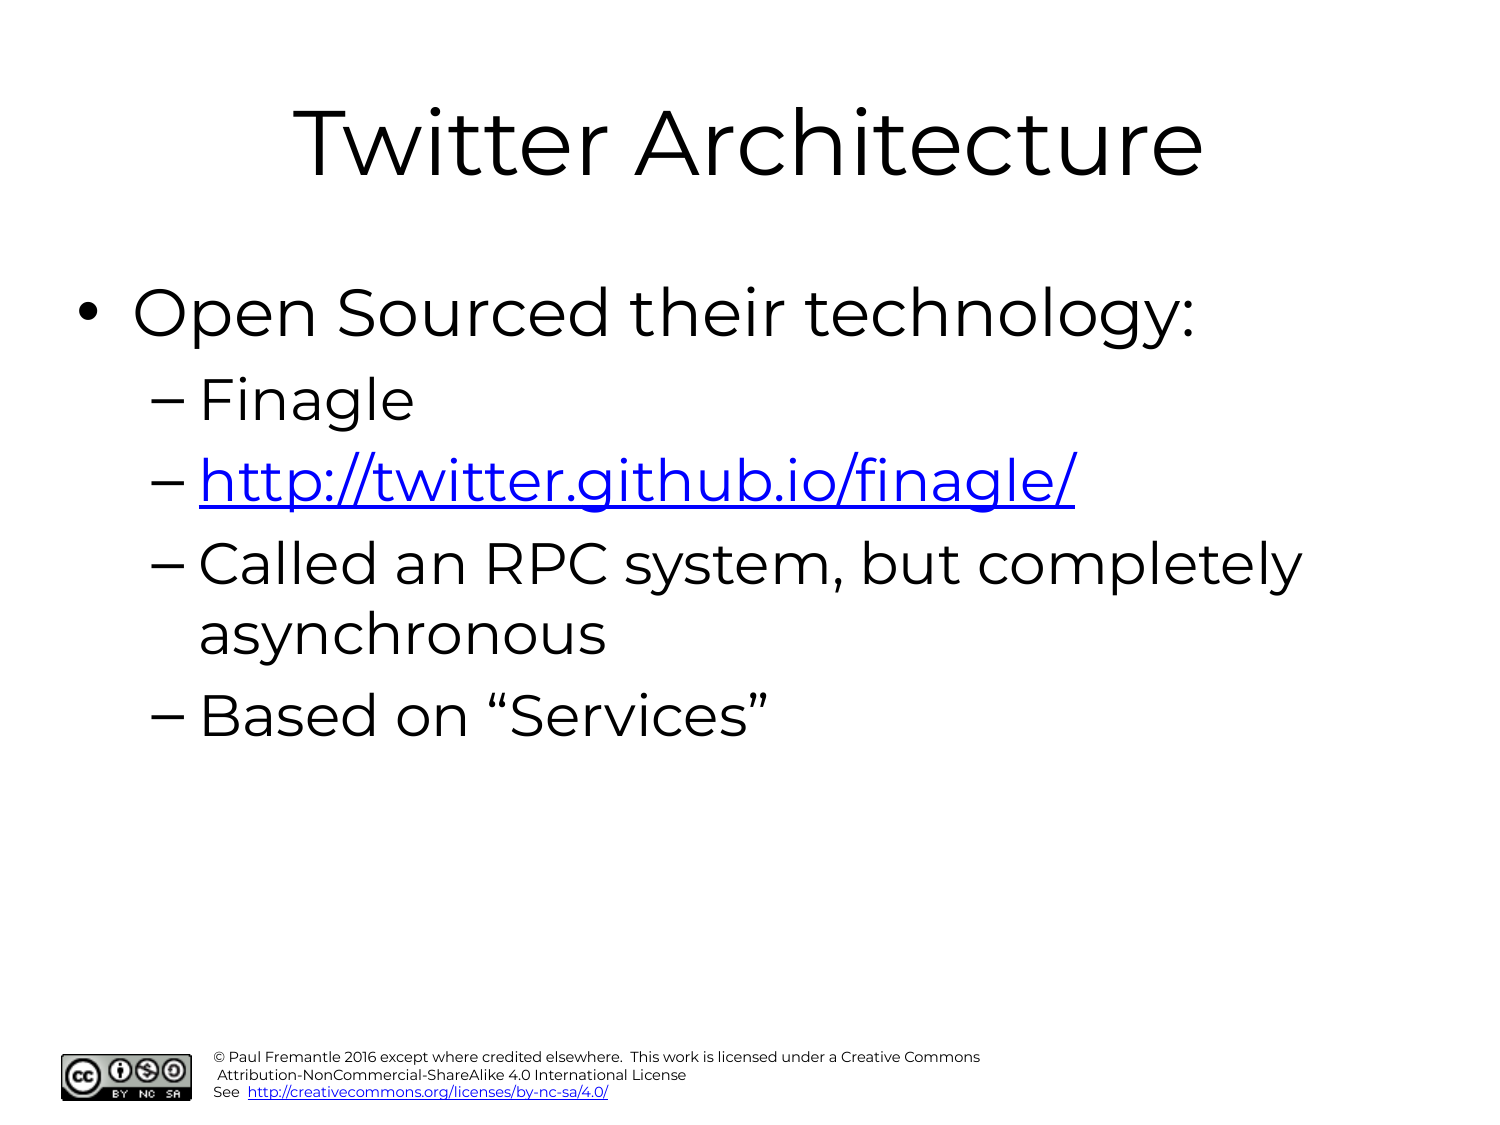

# Twitter Architecture
Open Sourced their technology:
Finagle
http://twitter.github.io/finagle/
Called an RPC system, but completely asynchronous
Based on “Services”